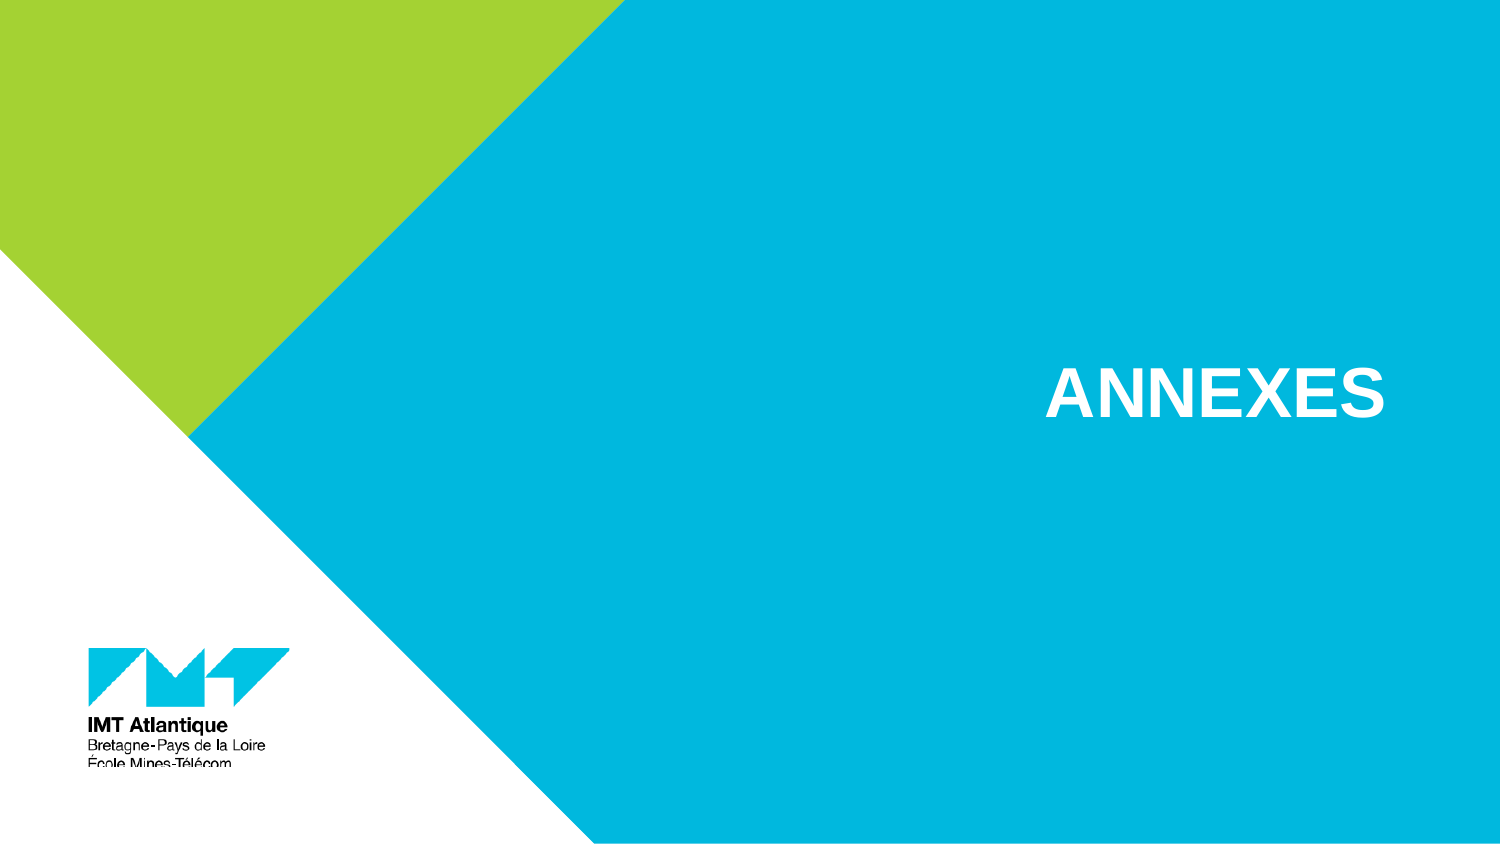

Annexes
26/11/2024
52
Soutenance SFE - Antoine PERRIN--DELORT